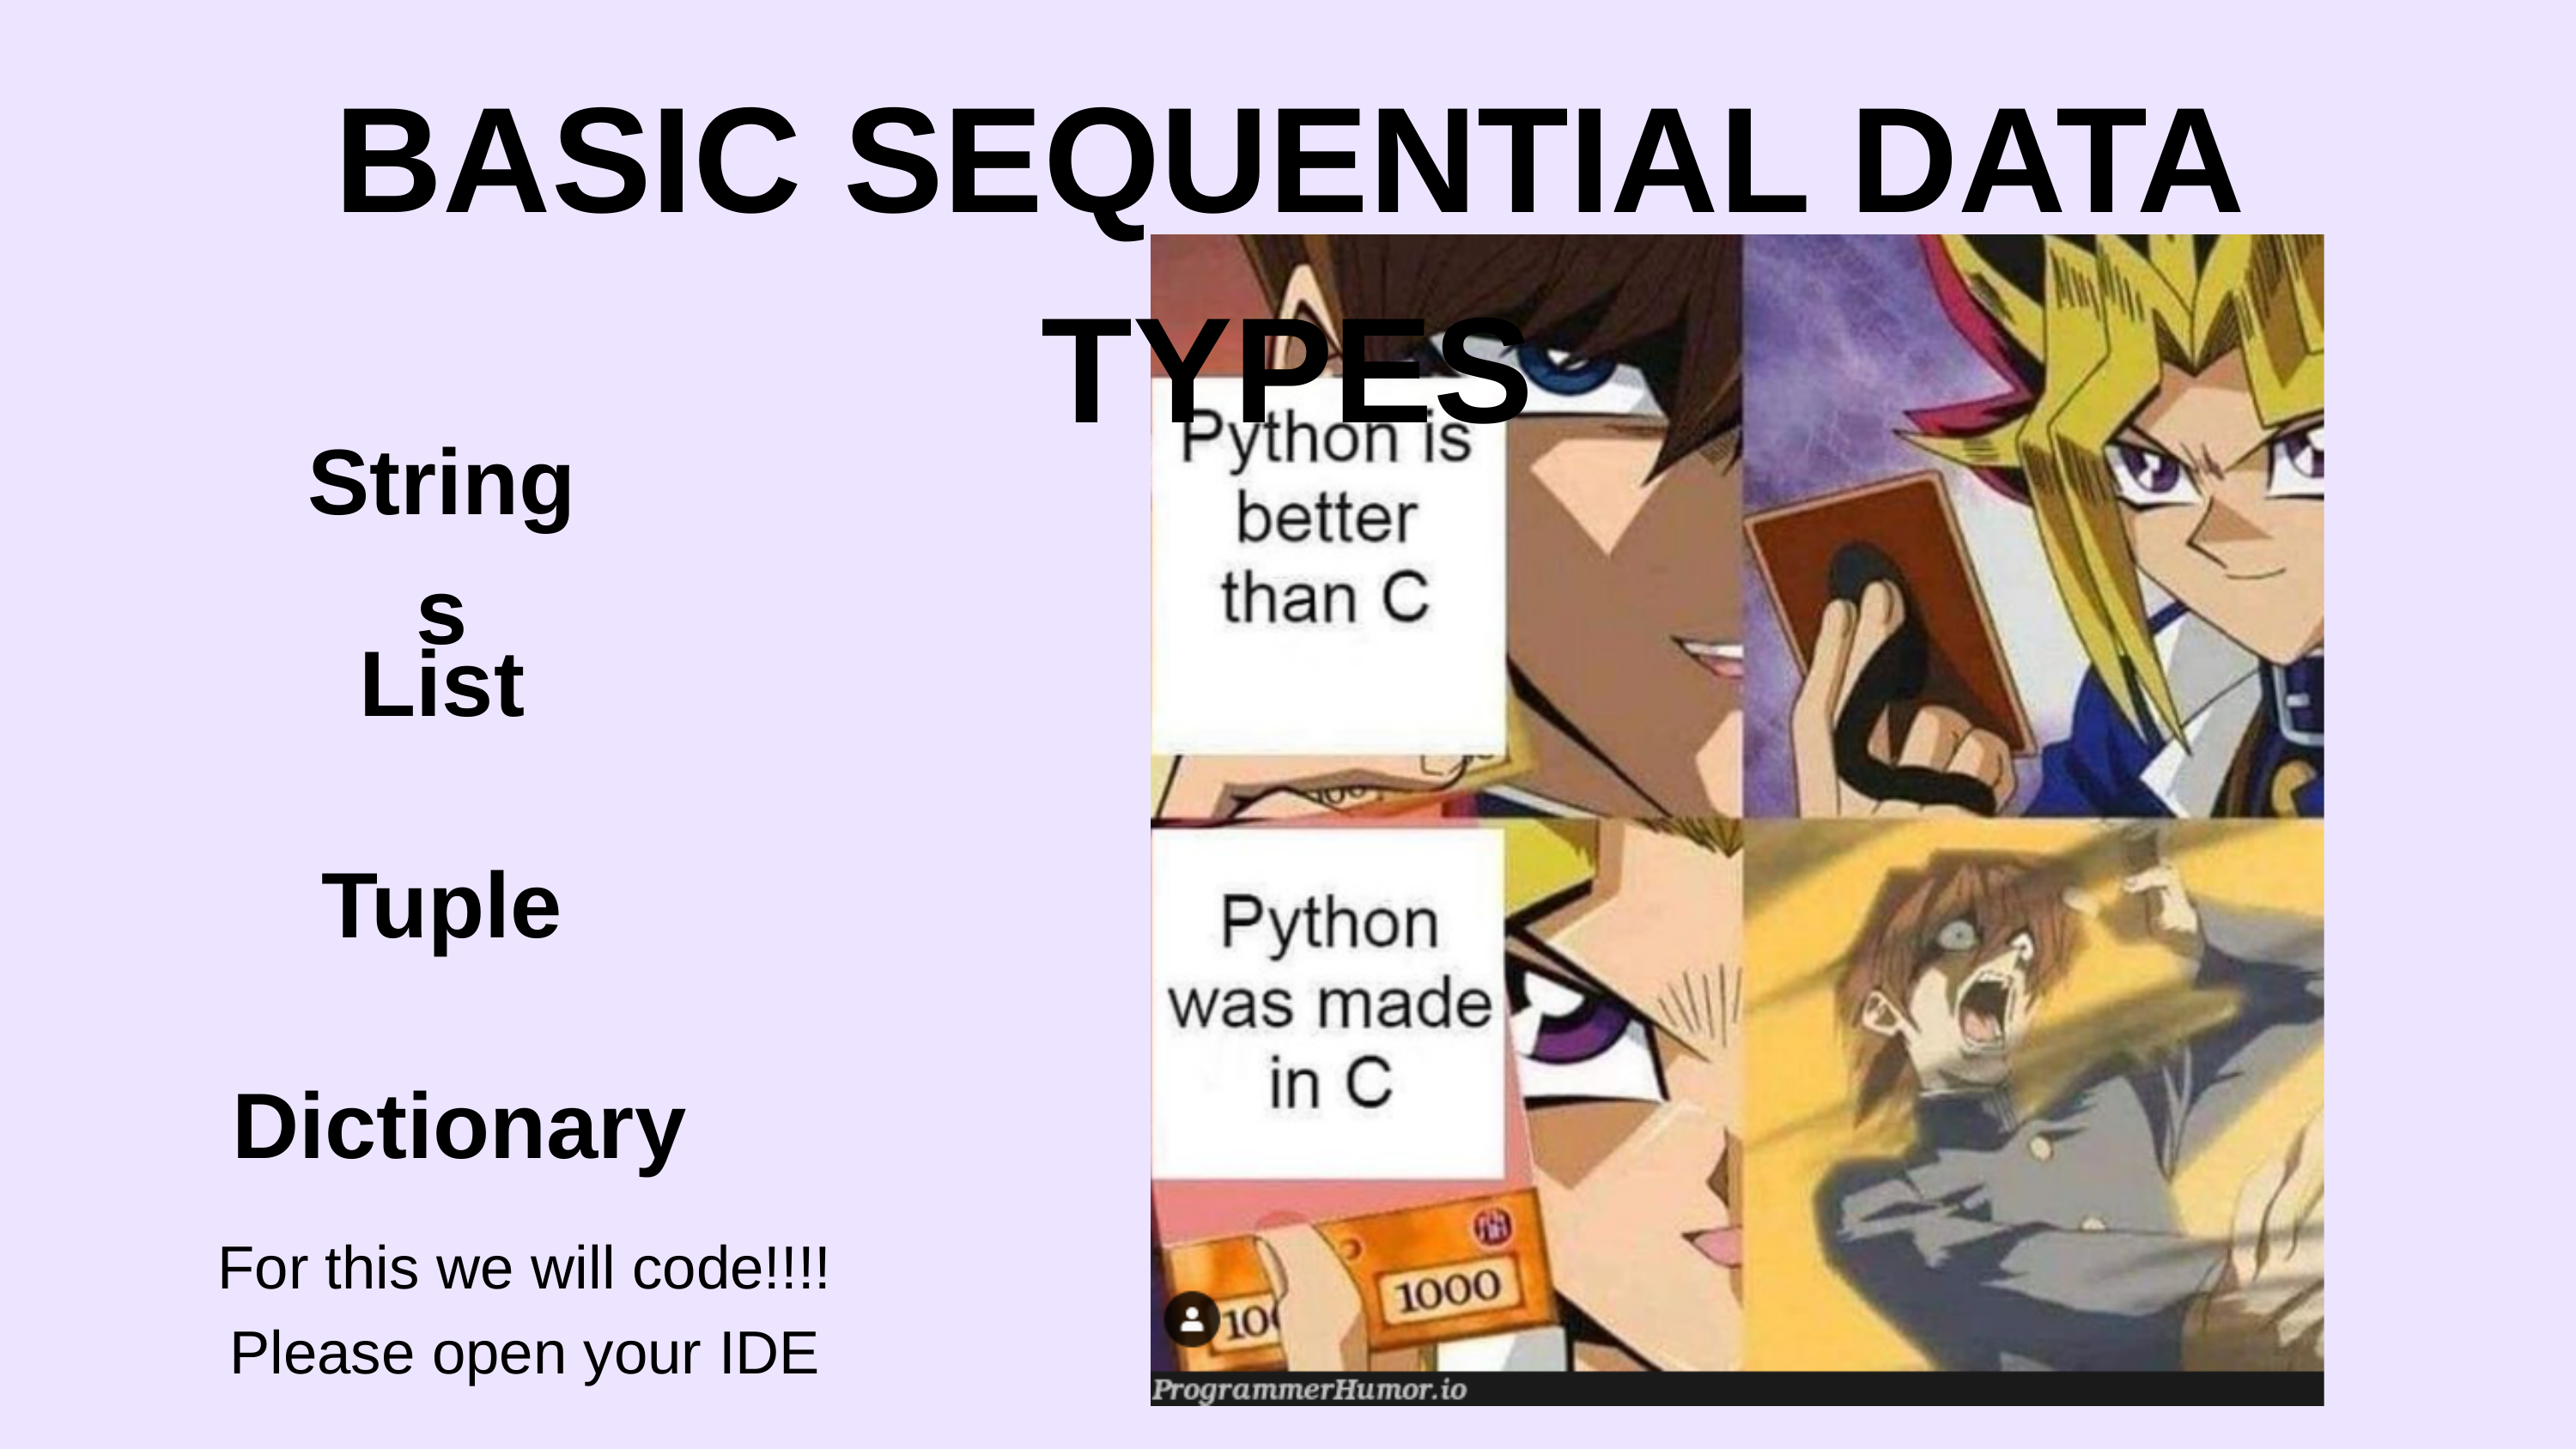

BASIC SEQUENTIAL DATA TYPES

Strings
List
Tuple
Dictionary
For this we will code!!!!
Please open your IDE